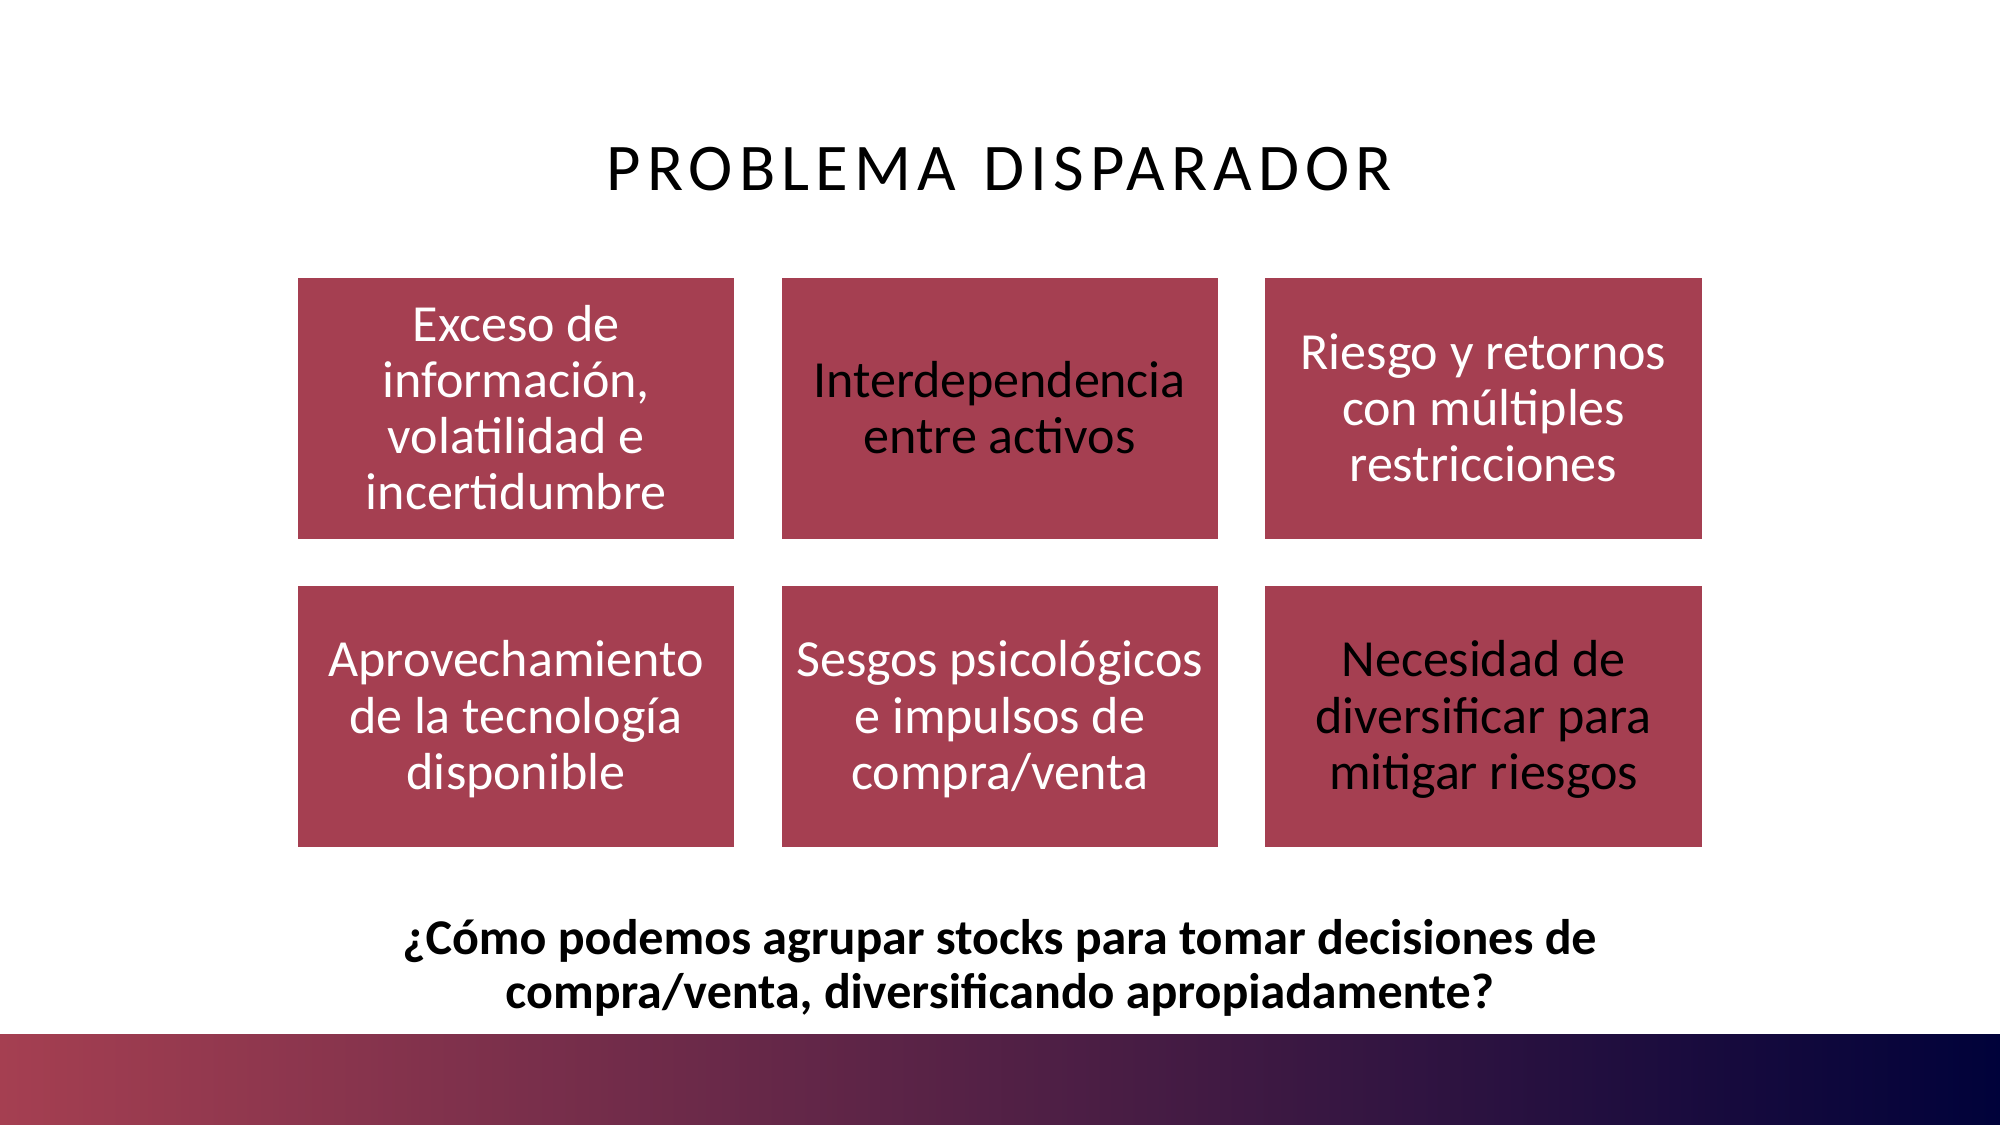

# Problema disparador
Exceso de información, volatilidad e incertidumbre
Interdependencia entre activos
Riesgo y retornos con múltiples restricciones
Aprovechamiento de la tecnología disponible
Sesgos psicológicos e impulsos de compra/venta
Necesidad de diversificar para mitigar riesgos
¿Cómo podemos agrupar stocks para tomar decisiones de compra/venta, diversificando apropiadamente?